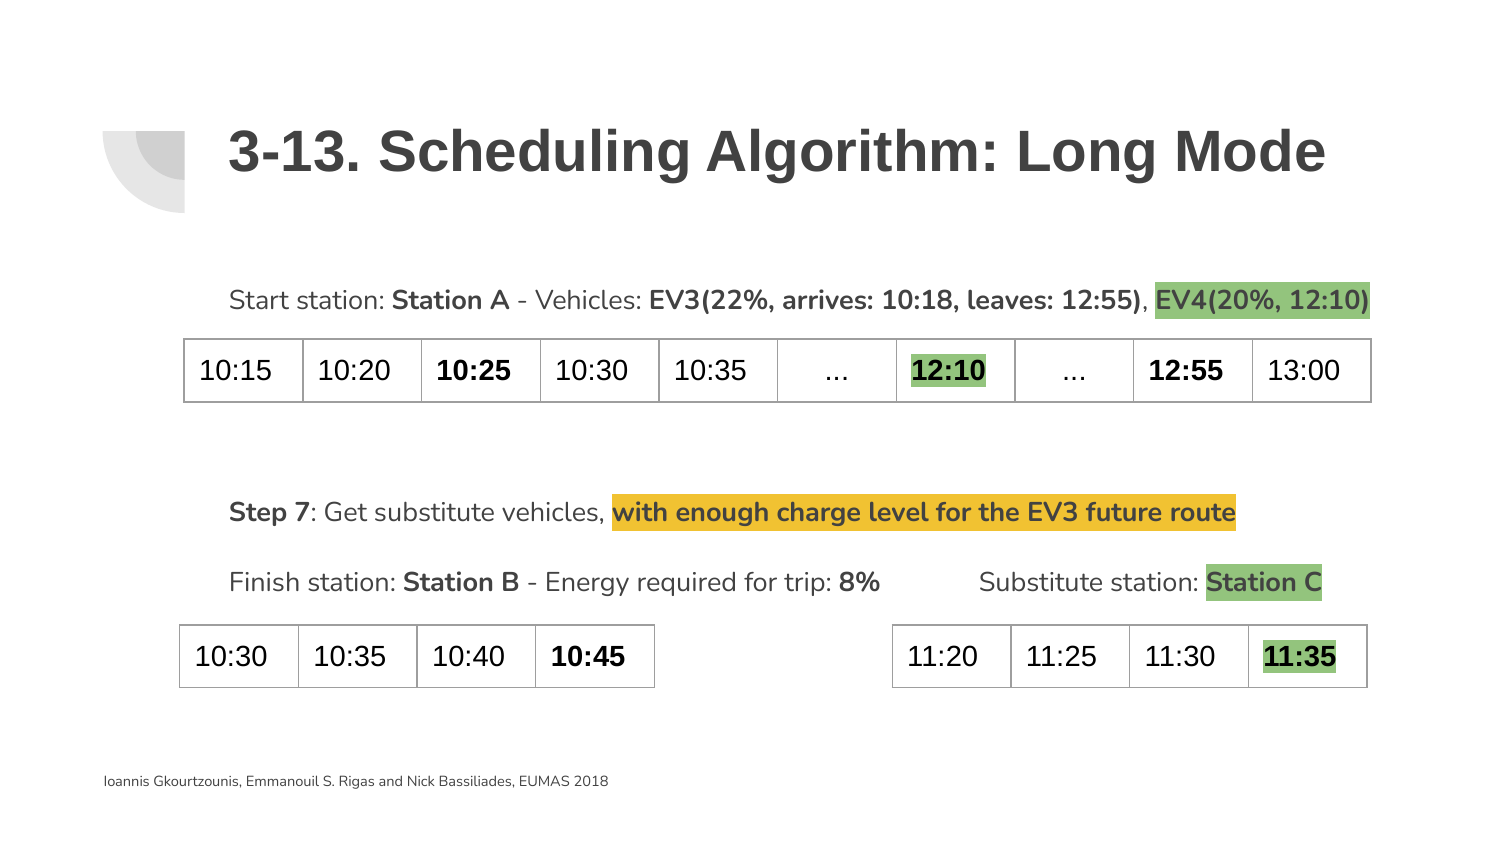

# 3-13. Scheduling Algorithm: Long Mode
Start station: Station A - Vehicles: EV3(22%, arrives: 10:18, leaves: 12:55), EV4(20%, 12:10)

Step 7: Get substitute vehicles, with enough charge level for the EV3 future route
Finish station: Station B - Energy required for trip: 8%	Substitute station: Station C
| 10:15 | 10:20 | 10:25 | 10:30 | 10:35 | ... | 12:10 | ... | 12:55 | 13:00 |
| --- | --- | --- | --- | --- | --- | --- | --- | --- | --- |
| 10:30 | 10:35 | 10:40 | 10:45 |
| --- | --- | --- | --- |
| 11:20 | 11:25 | 11:30 | 11:35 |
| --- | --- | --- | --- |
Ioannis Gkourtzounis, Emmanouil S. Rigas and Nick Bassiliades, EUMAS 2018